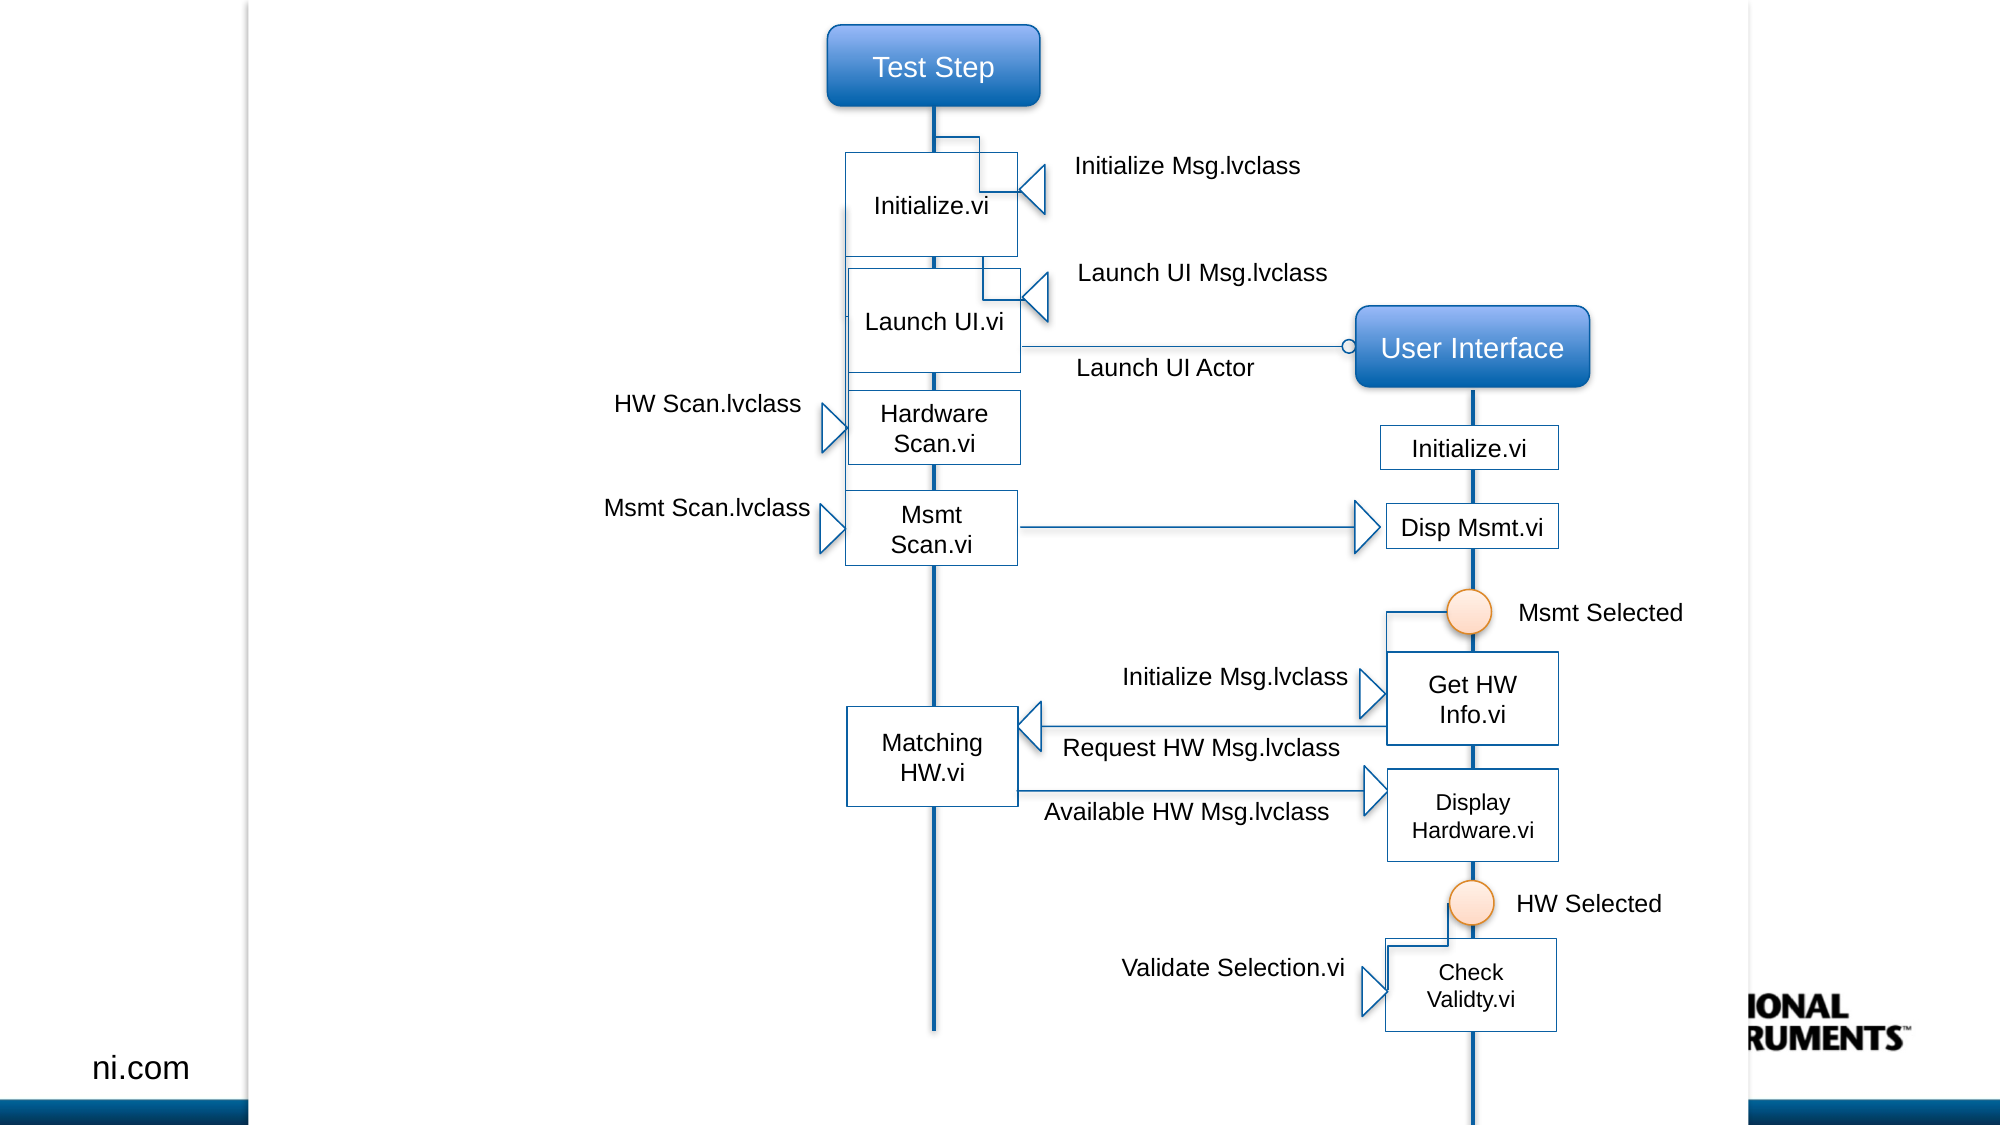

Test Step
Initialize Msg.lvclass

Initialize.vi

Hardware Scan.vi

HW Scan.lvclass
Msmt Scan.lvclass
Msmt Scan.vi

Launch UI Msg.lvclass

Launch UI.vi

User Interface

Launch UI Actor
Initialize.vi

Disp Msmt.vi

Msmt Selected
Get HW Info.vi
Initialize Msg.lvclass

Request HW Msg.lvclass
Matching HW.vi

Available HW Msg.lvclass
Display Hardware.vi

HW Selected
Check Validty.vi
Validate Selection.vi